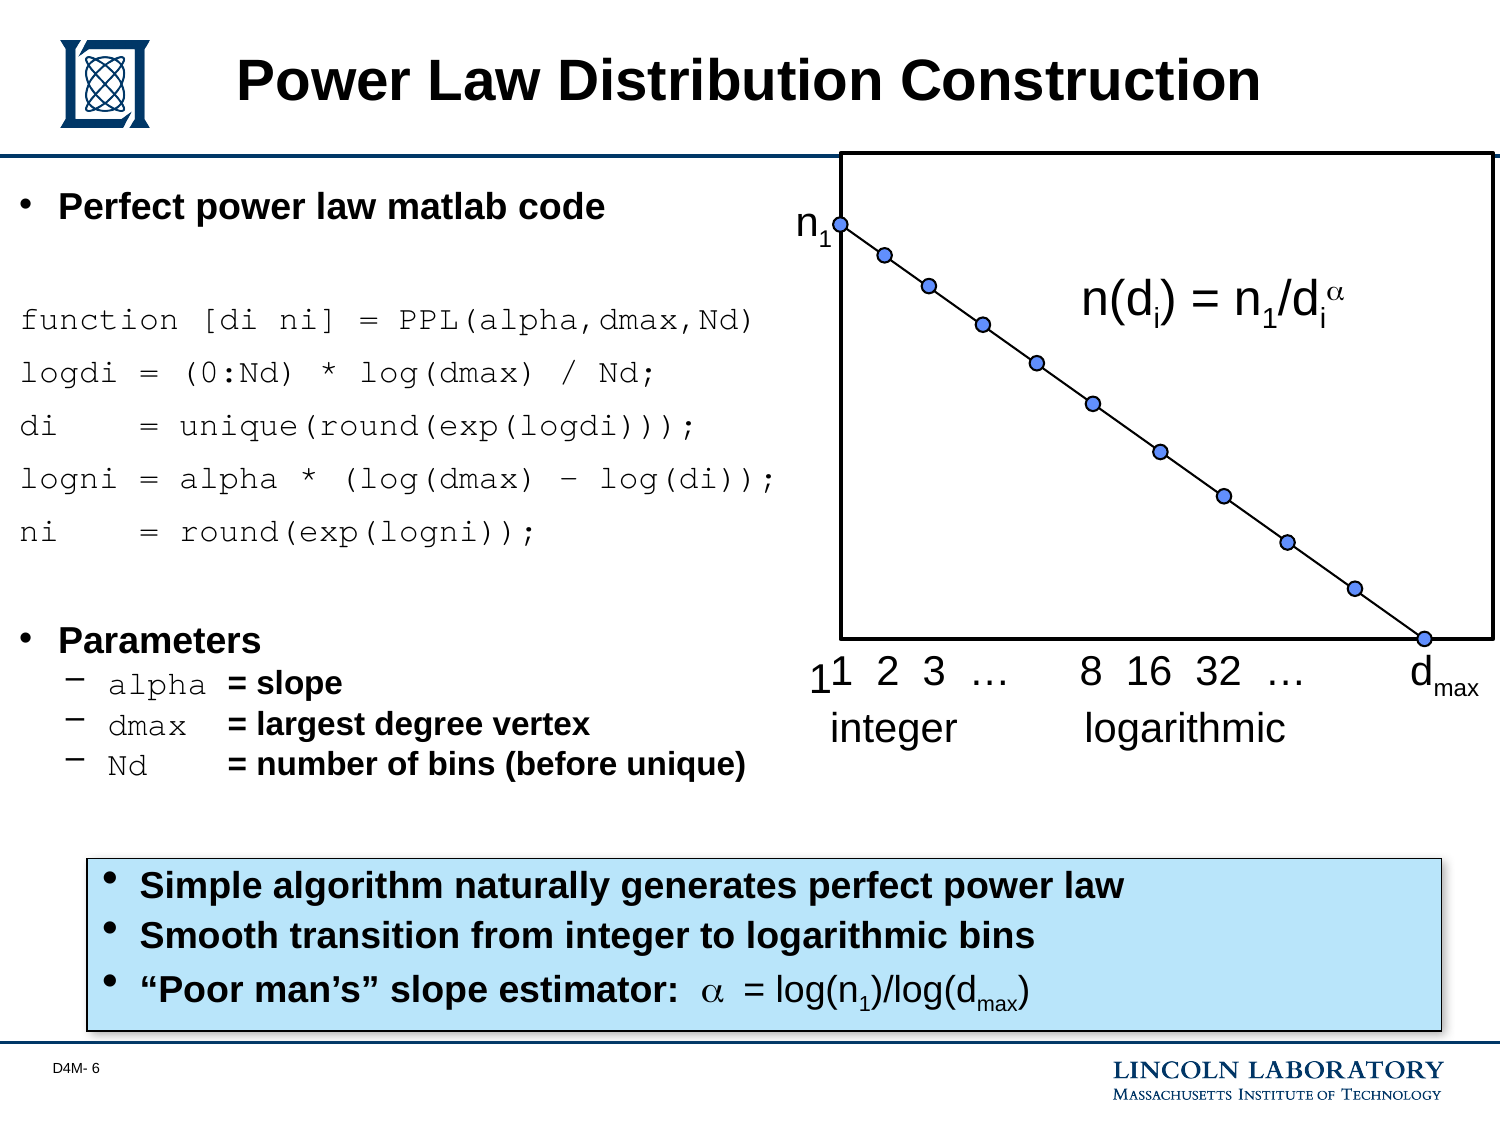

# Power Law Distribution Construction
n1

1

n(di) = n1/diα

1  2  3  …      8  16  32  …         dmax
integer           logarithmic
Perfect power law matlab code

function [di ni] = PPL(alpha,dmax,Nd)
logdi = (0:Nd) * log(dmax) / Nd;
di    = unique(round(exp(logdi)));
logni = alpha * (log(dmax) - log(di));
ni    = round(exp(logni));

Parameters
alpha = slope
dmax  = largest degree vertex
Nd    = number of bins (before unique)

Simple algorithm naturally generates perfect power law
Smooth transition from integer to logarithmic bins
“Poor man’s” slope estimator:  α = log(n1)/log(dmax)